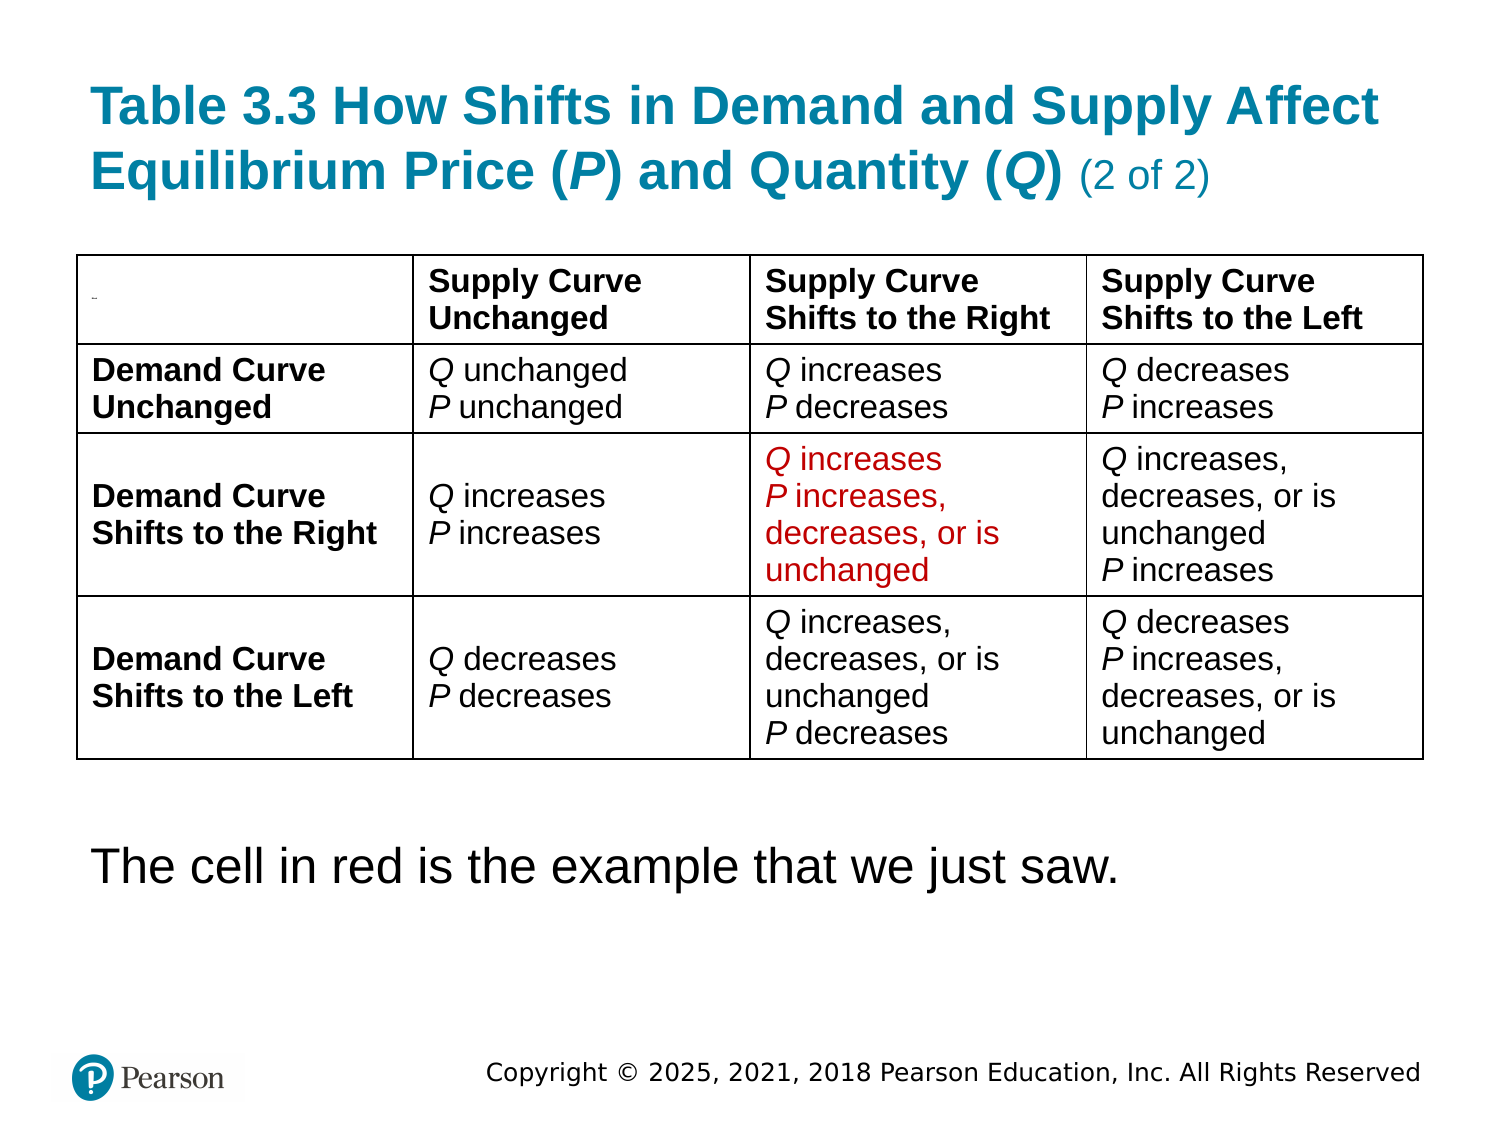

# Table 3.3 How Shifts in Demand and Supply Affect Equilibrium Price (P) and Quantity (Q) (2 of 2)
| Blank | Supply Curve Unchanged | Supply Curve Shifts to the Right | Supply Curve Shifts to the Left |
| --- | --- | --- | --- |
| Demand Curve Unchanged | Q unchanged P unchanged | Q increases P decreases | Q decreases P increases |
| Demand Curve Shifts to the Right | Q increases P increases | Q increases P increases, decreases, or is unchanged | Q increases, decreases, or is unchanged P increases |
| Demand Curve Shifts to the Left | Q decreases P decreases | Q increases, decreases, or is unchanged P decreases | Q decreases P increases, decreases, or is unchanged |
The cell in red is the example that we just saw.